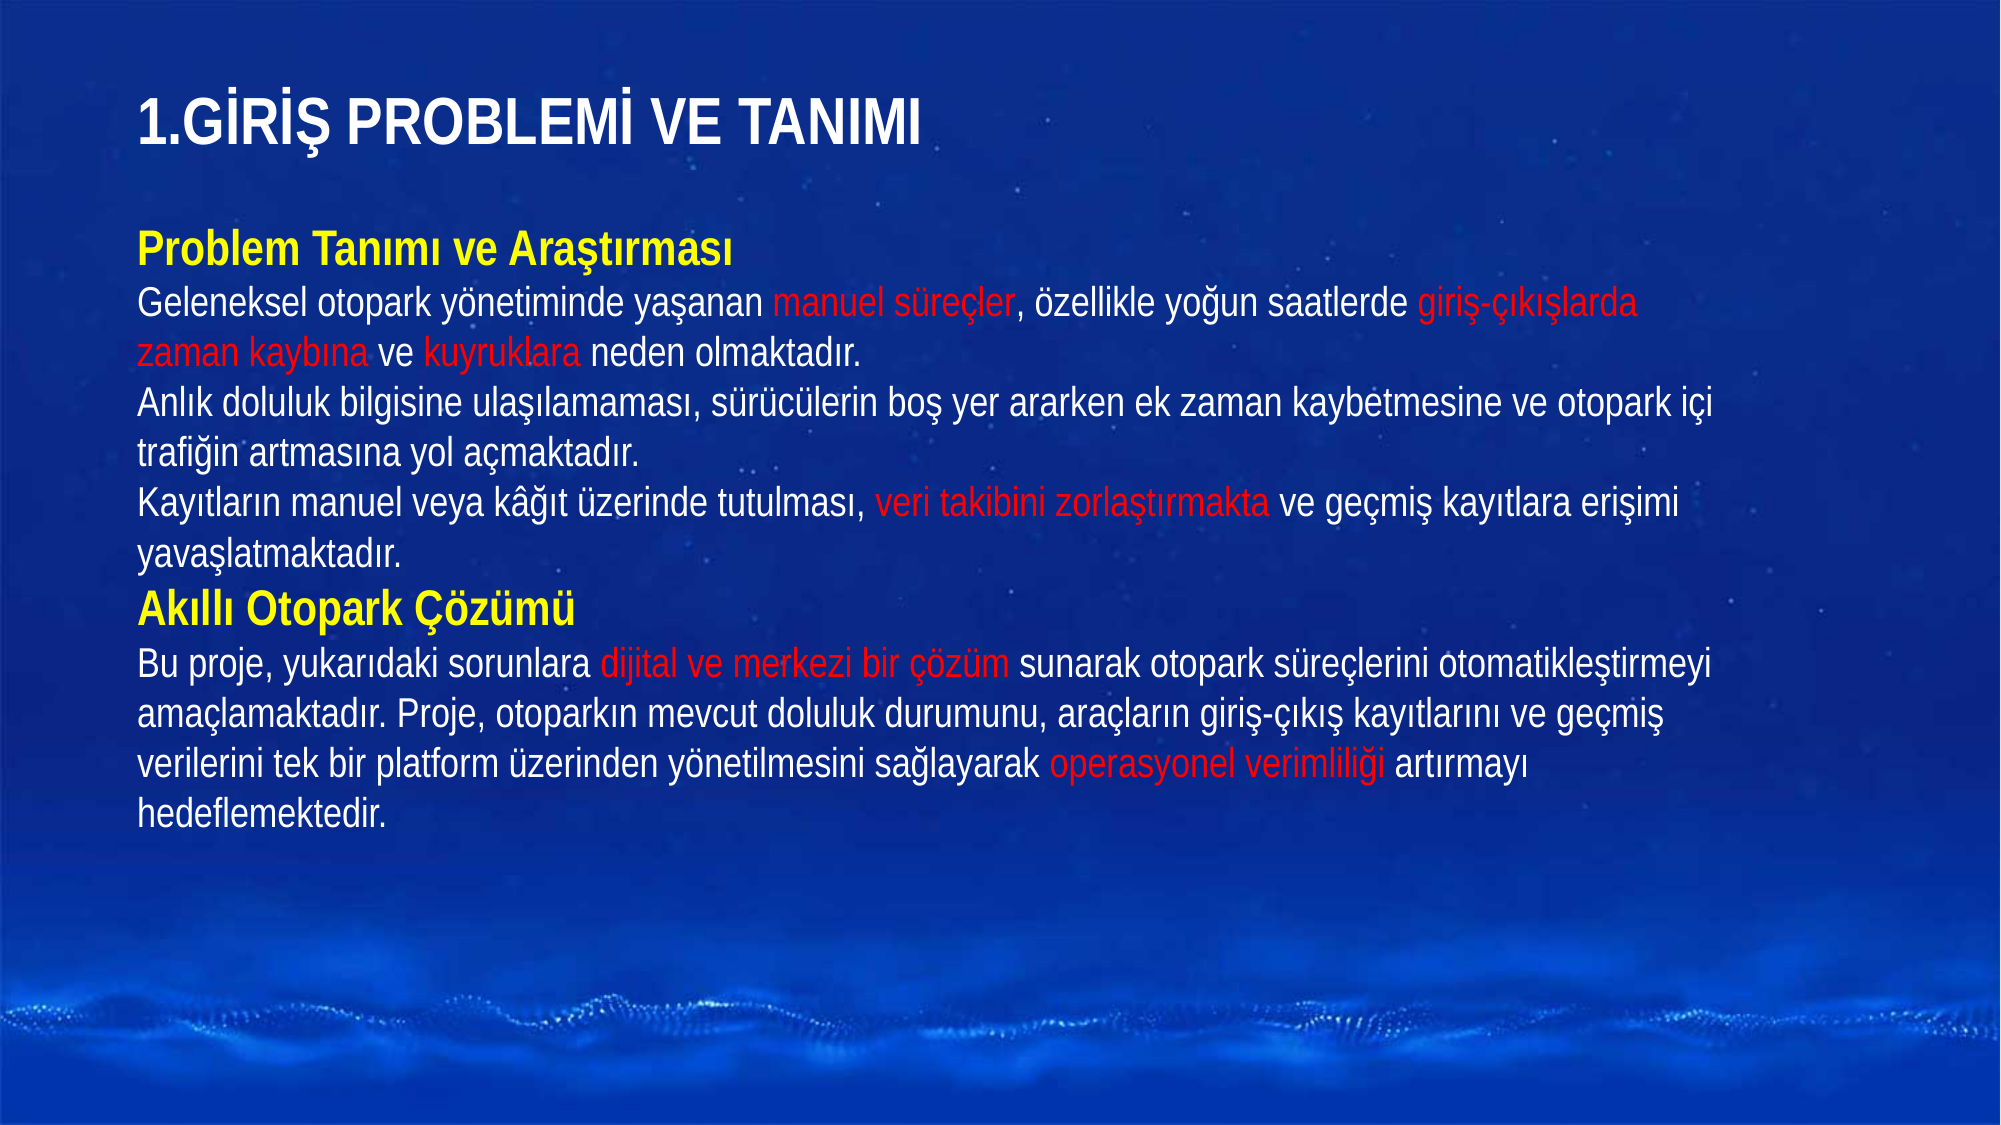

1.GİRİŞ PROBLEMİ VE TANIMI
Problem Tanımı ve Araştırması
Geleneksel otopark yönetiminde yaşanan manuel süreçler, özellikle yoğun saatlerde giriş-çıkışlarda zaman kaybına ve kuyruklara neden olmaktadır.
Anlık doluluk bilgisine ulaşılamaması, sürücülerin boş yer ararken ek zaman kaybetmesine ve otopark içi trafiğin artmasına yol açmaktadır.
Kayıtların manuel veya kâğıt üzerinde tutulması, veri takibini zorlaştırmakta ve geçmiş kayıtlara erişimi yavaşlatmaktadır.
Akıllı Otopark Çözümü
Bu proje, yukarıdaki sorunlara dijital ve merkezi bir çözüm sunarak otopark süreçlerini otomatikleştirmeyi amaçlamaktadır. Proje, otoparkın mevcut doluluk durumunu, araçların giriş-çıkış kayıtlarını ve geçmiş verilerini tek bir platform üzerinden yönetilmesini sağlayarak operasyonel verimliliği artırmayı hedeflemektedir.